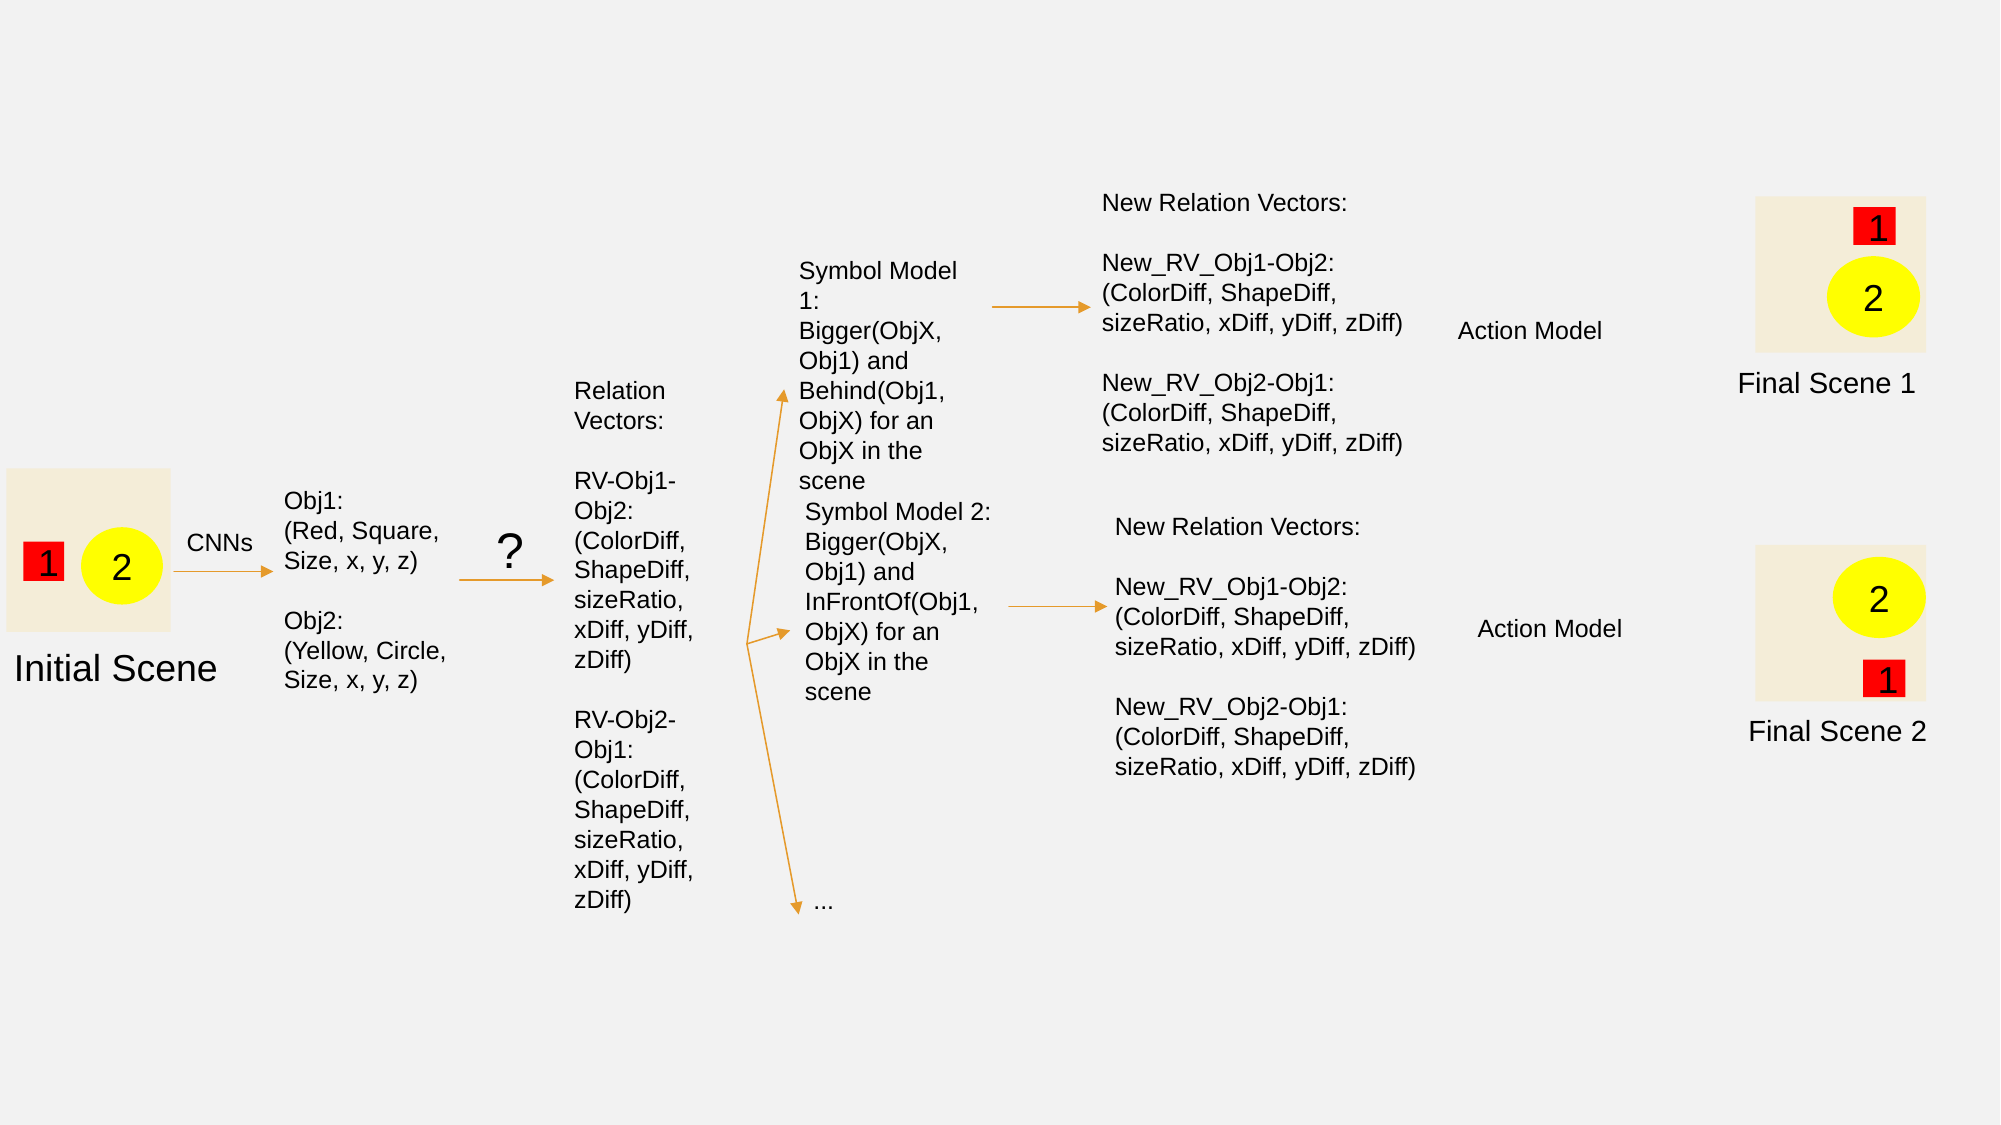

New Relation Vectors:

New_RV_Obj1-Obj2:
(ColorDiff, ShapeDiff, sizeRatio, xDiff, yDiff, zDiff)

New_RV_Obj2-Obj1:
(ColorDiff, ShapeDiff, sizeRatio, xDiff, yDiff, zDiff)

1
2
Final Scene 1
Symbol Model 1:
Bigger(ObjX, Obj1) and Behind(Obj1, ObjX) for an ObjX in the scene

Action Model
Relation Vectors:

RV-Obj1-Obj2: (ColorDiff, ShapeDiff, sizeRatio, xDiff, yDiff, zDiff)

RV-Obj2-Obj1: (ColorDiff, ShapeDiff, sizeRatio, xDiff, yDiff, zDiff)

2
1
Obj1:
(Red, Square, Size, x, y, z)

Obj2:
(Yellow, Circle, Size, x, y, z)
Symbol Model 2:
Bigger(ObjX, Obj1) and InFrontOf(Obj1, ObjX) for an ObjX in the scene

New Relation Vectors:

New_RV_Obj1-Obj2:
(ColorDiff, ShapeDiff, sizeRatio, xDiff, yDiff, zDiff)

New_RV_Obj2-Obj1:
(ColorDiff, ShapeDiff, sizeRatio, xDiff, yDiff, zDiff)
?
CNNs

2
1
Action Model
Initial Scene
Final Scene 2
...